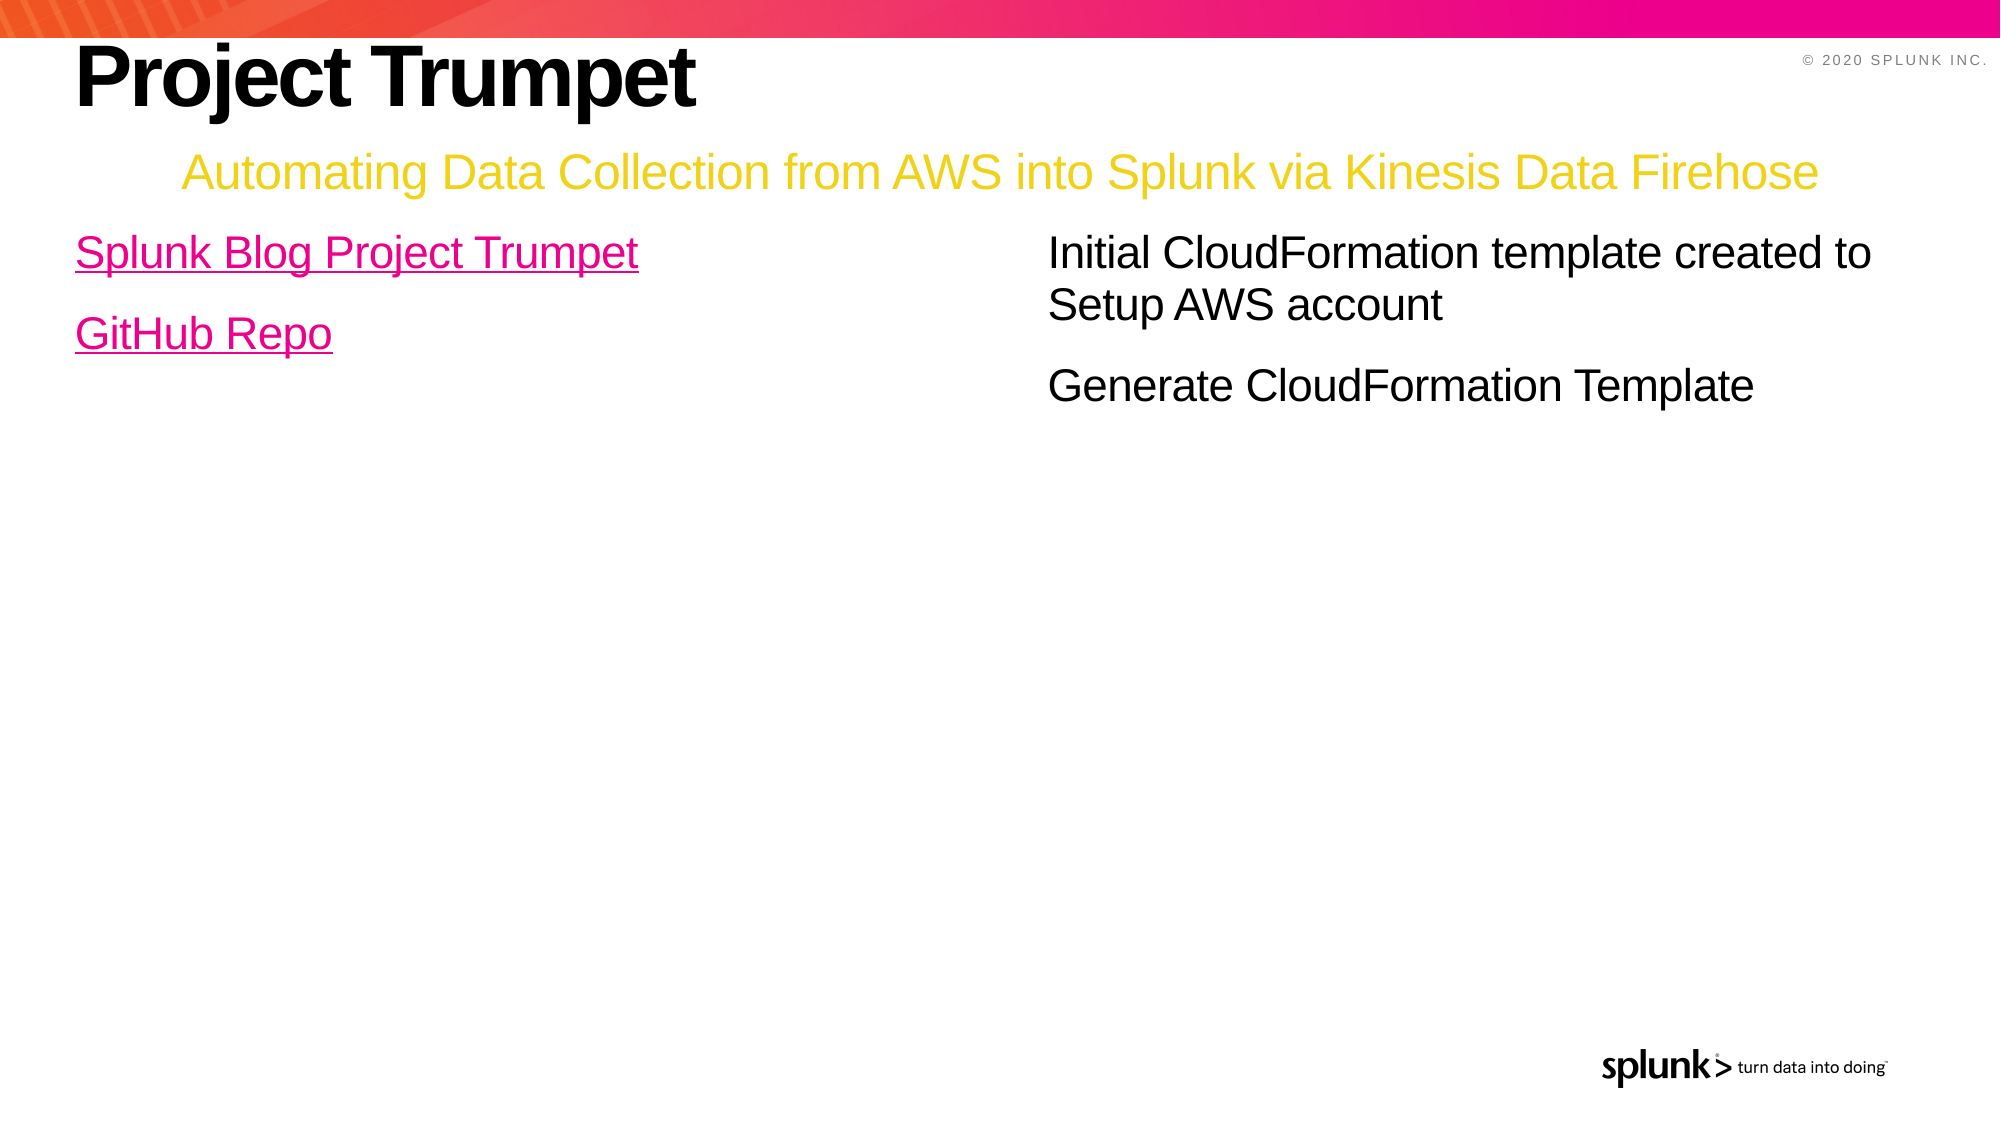

# Project Trumpet
Automating Data Collection from AWS into Splunk via Kinesis Data Firehose
Splunk Blog Project Trumpet
GitHub Repo
Initial CloudFormation template created to Setup AWS account
Generate CloudFormation Template